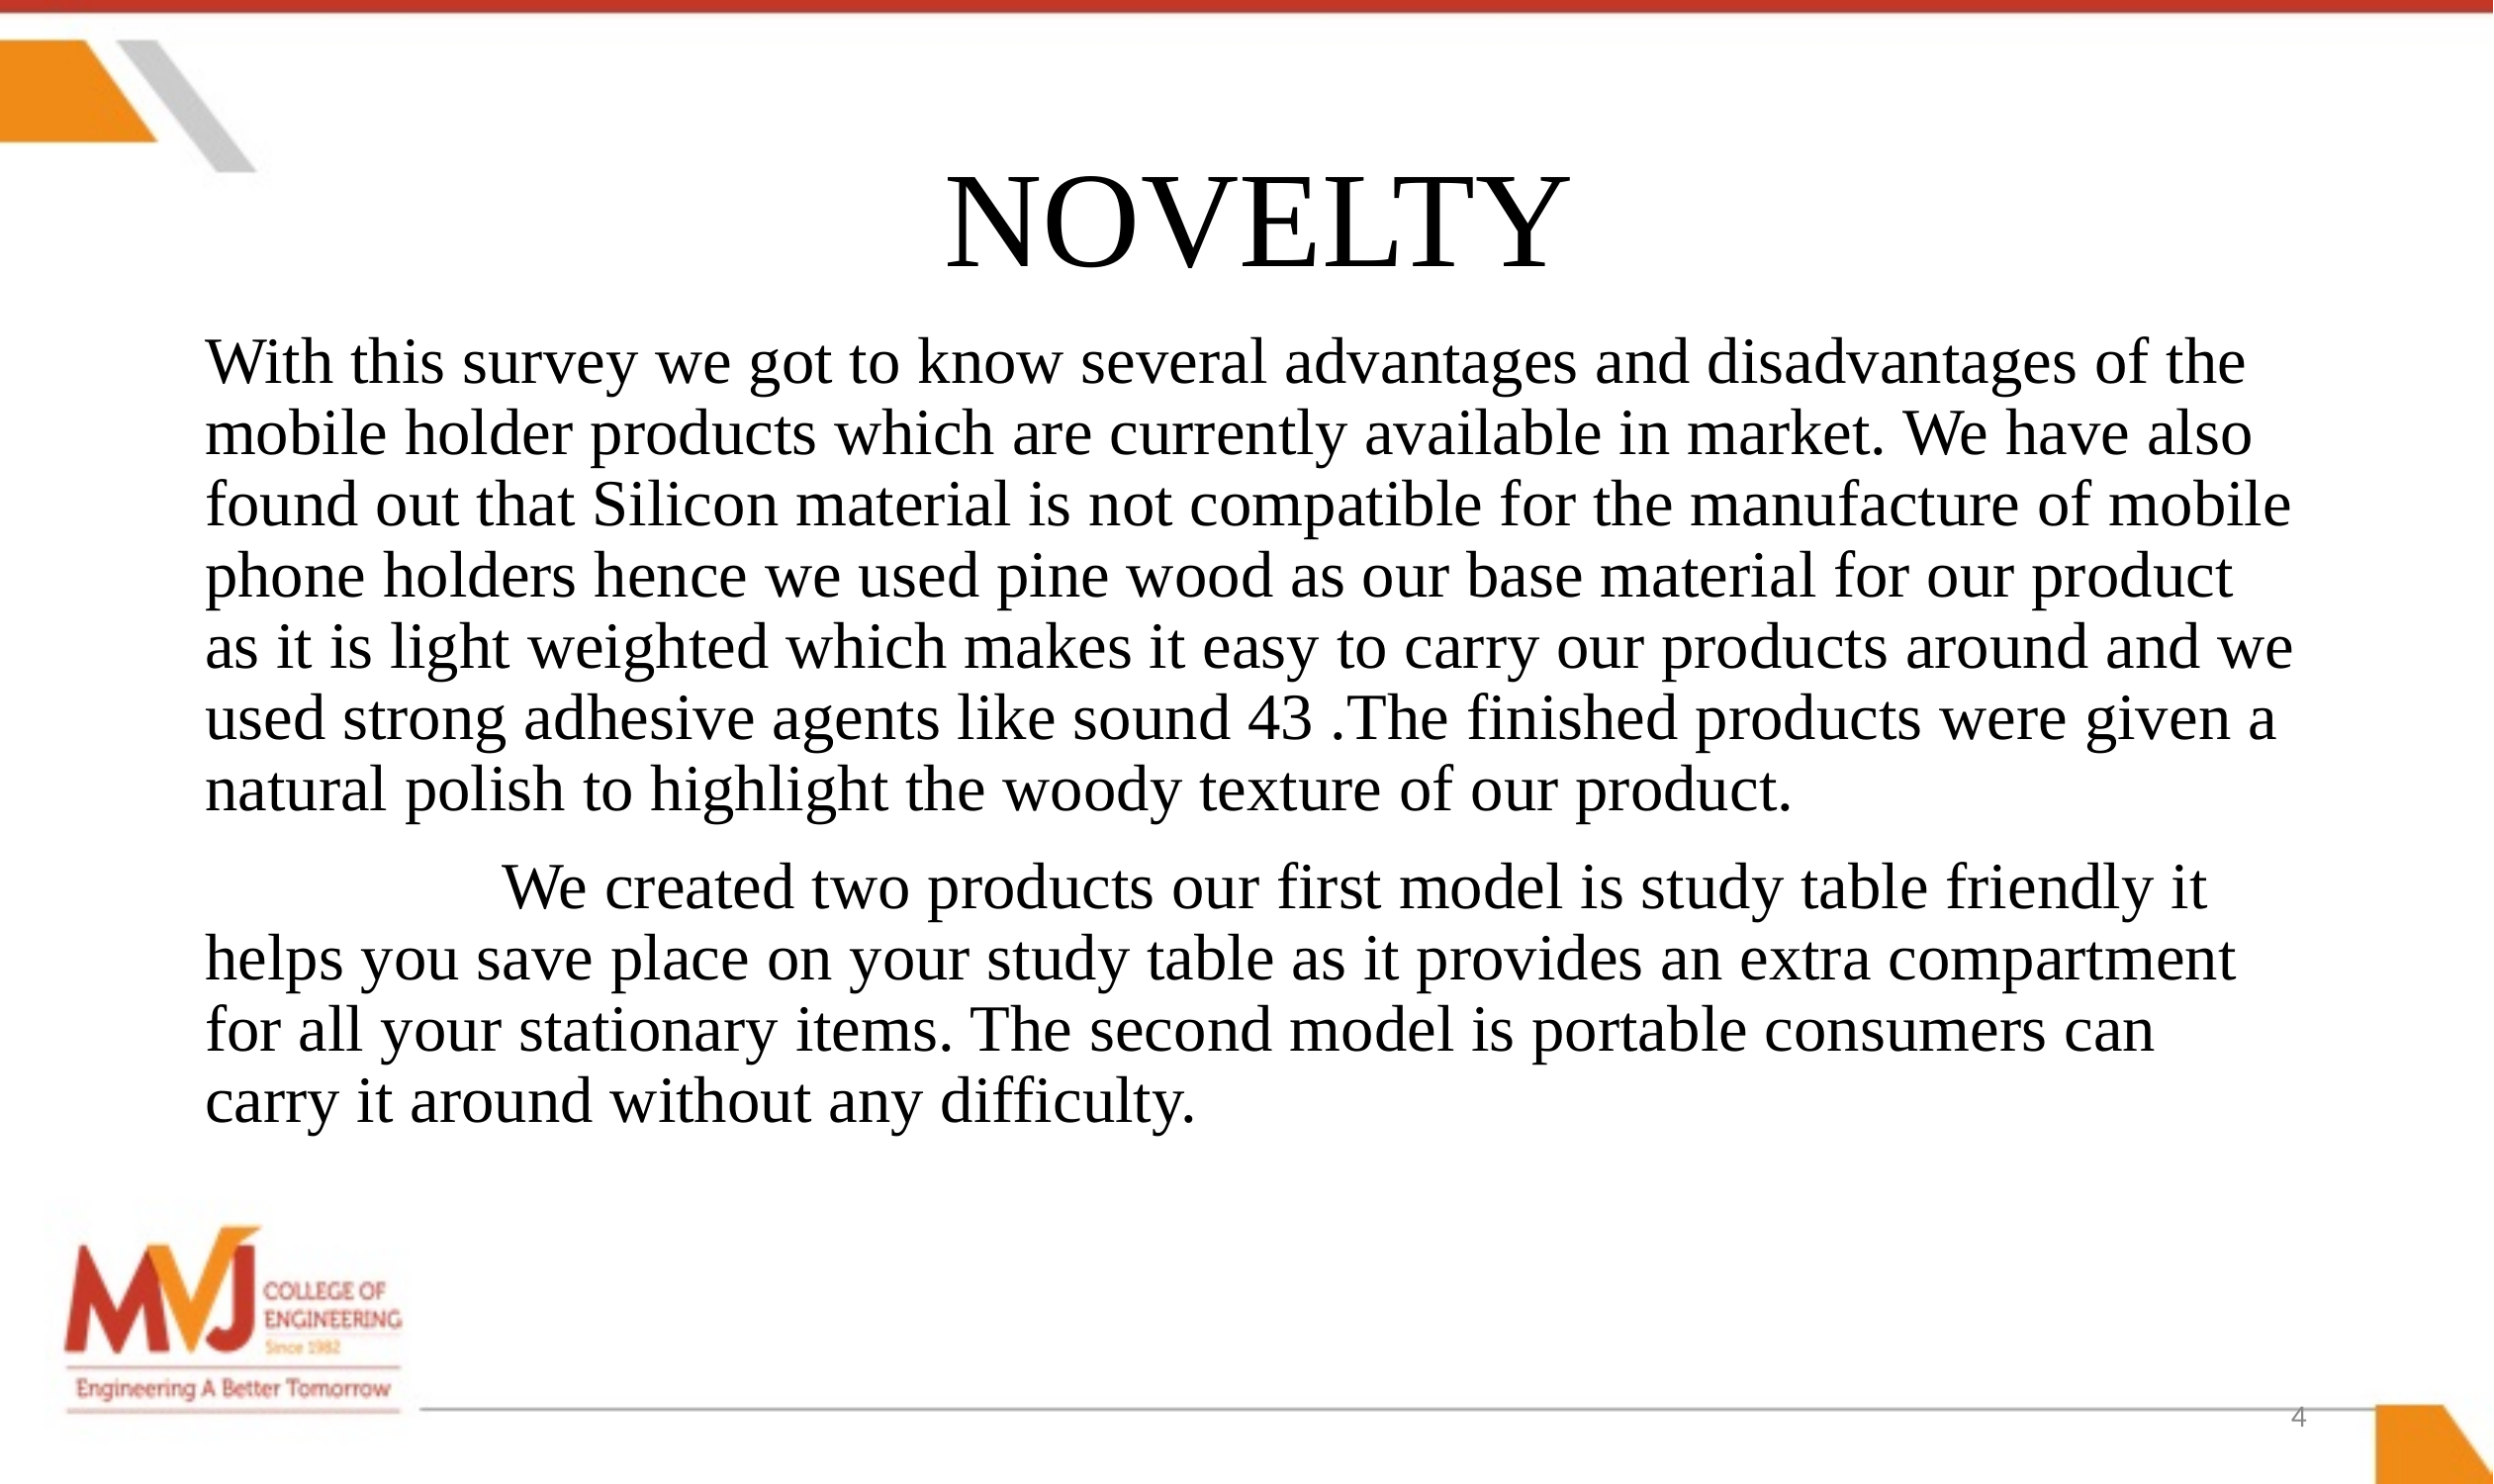

# NOVELTY
With this survey we got to know several advantages and disadvantages of the mobile holder products which are currently available in market. We have also found out that Silicon material is not compatible for the manufacture of mobile phone holders hence we used pine wood as our base material for our product as it is light weighted which makes it easy to carry our products around and we used strong adhesive agents like sound 43 .The finished products were given a natural polish to highlight the woody texture of our product.
		We created two products our first model is study table friendly it helps you save place on your study table as it provides an extra compartment for all your stationary items. The second model is portable consumers can carry it around without any difficulty.
4